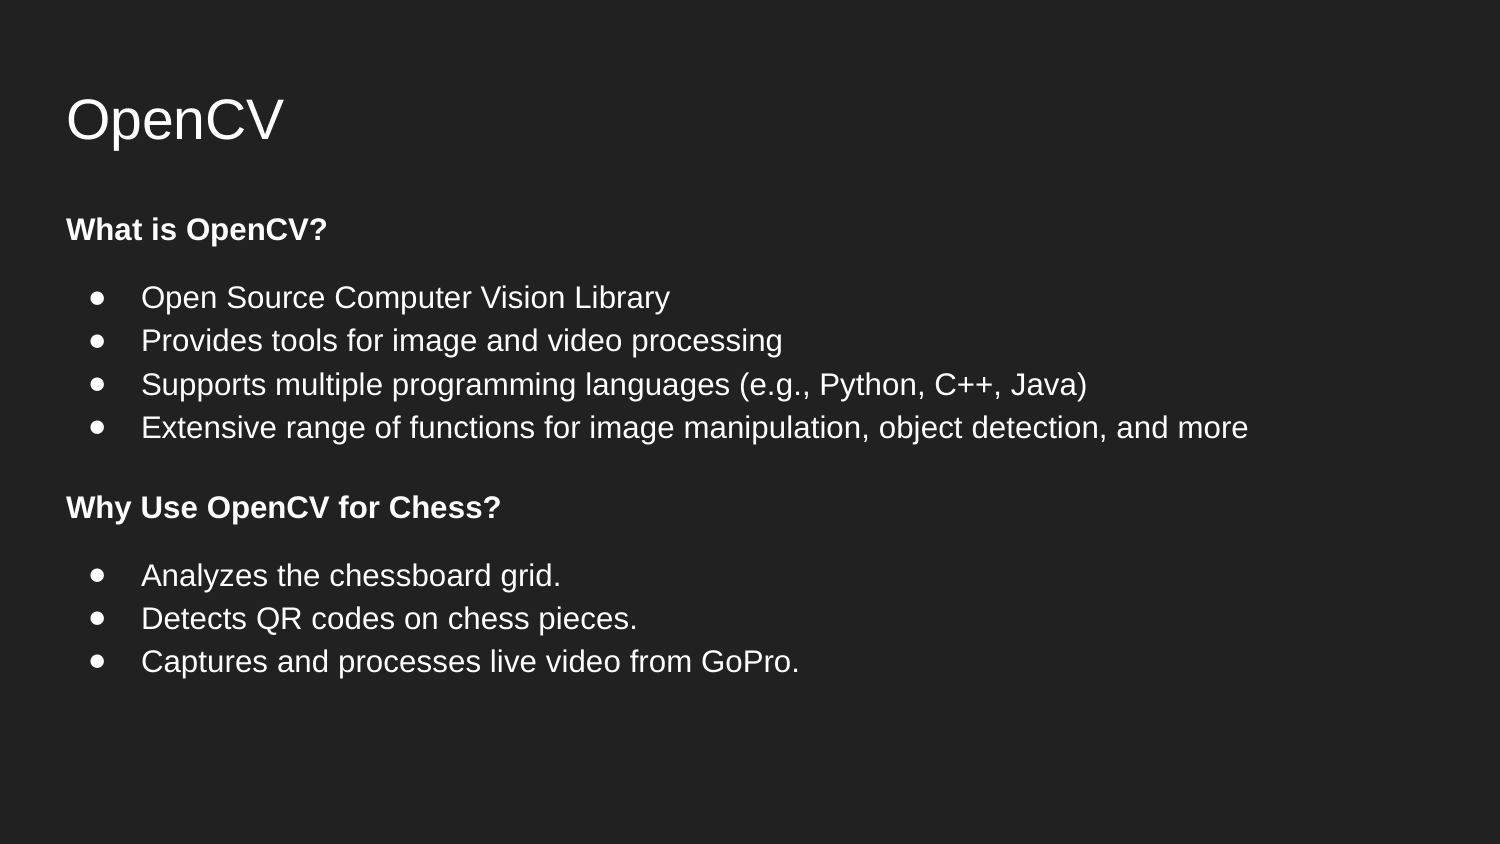

# OpenCV
What is OpenCV?
Open Source Computer Vision Library
Provides tools for image and video processing
Supports multiple programming languages (e.g., Python, C++, Java)
Extensive range of functions for image manipulation, object detection, and more
Why Use OpenCV for Chess?
Analyzes the chessboard grid.
Detects QR codes on chess pieces.
Captures and processes live video from GoPro.